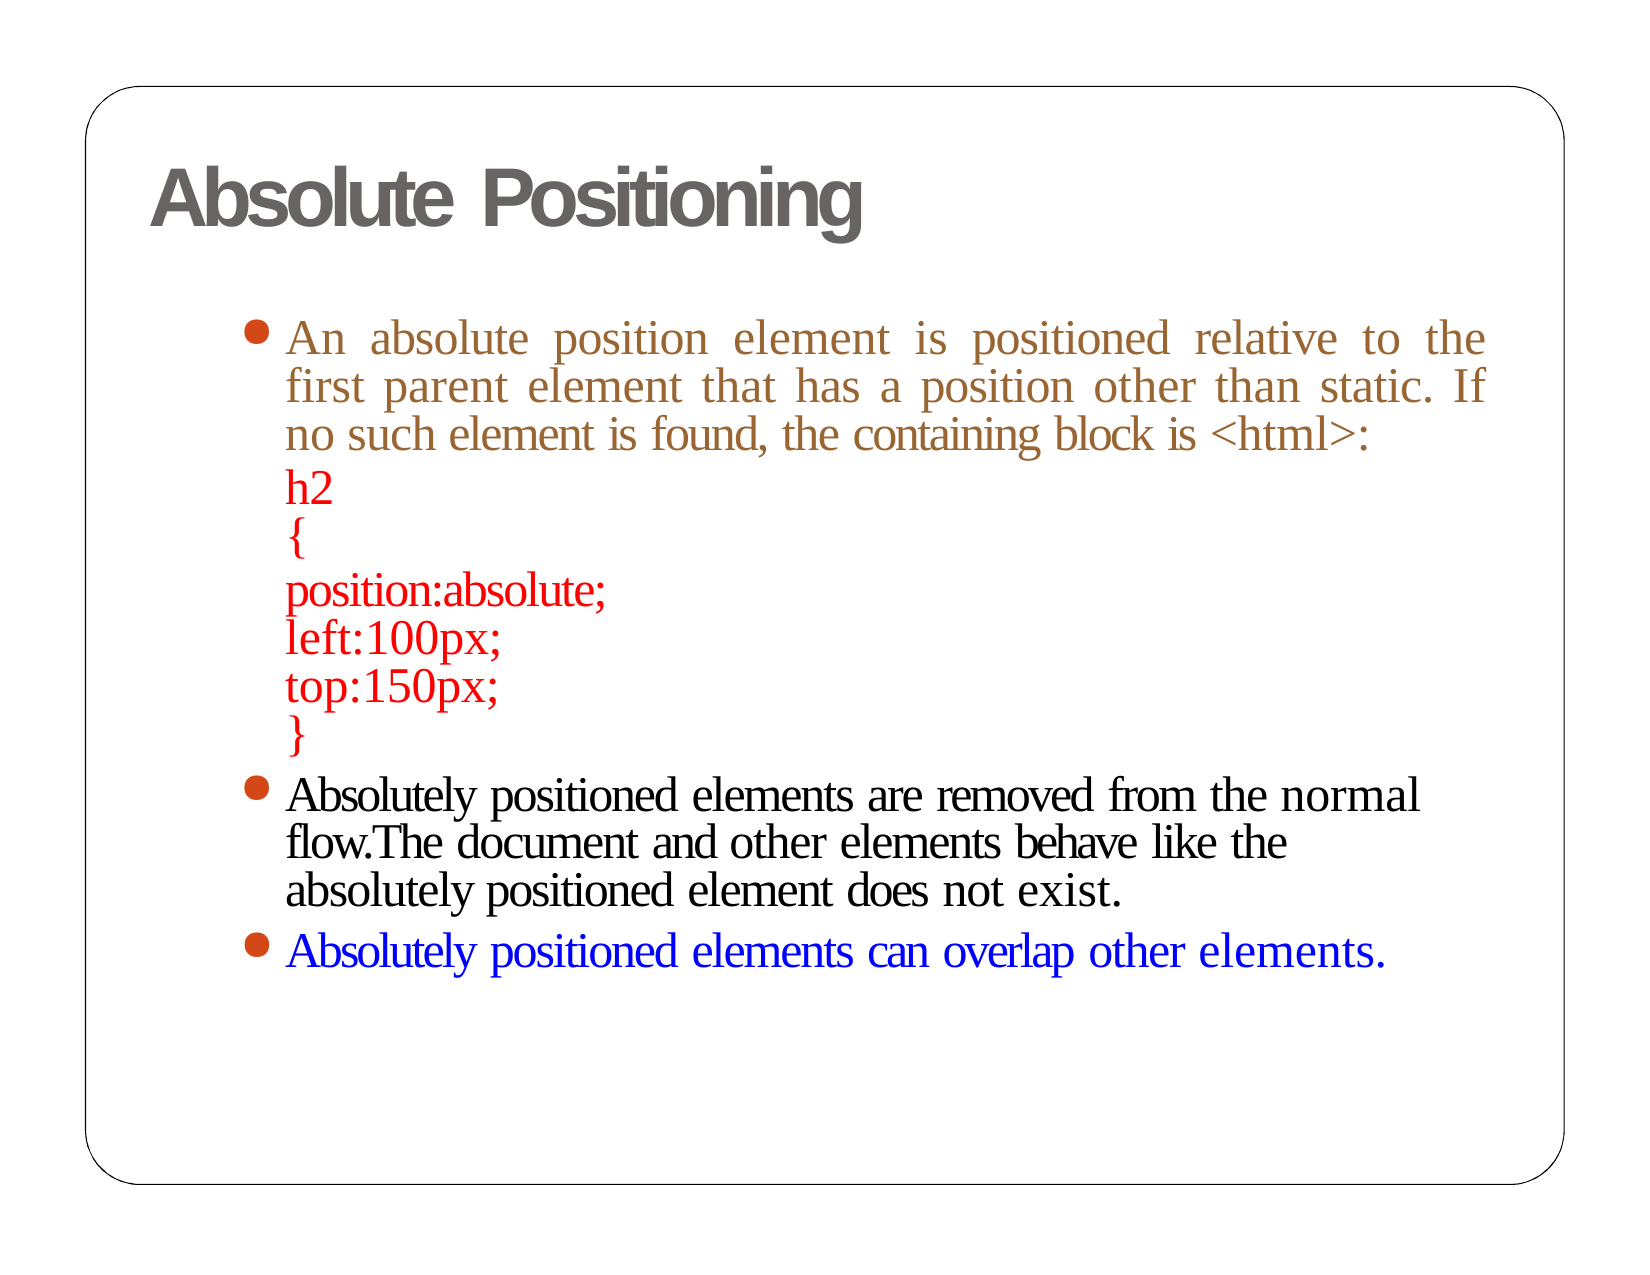

# Absolute Positioning
An absolute position element is positioned relative to the first parent element that has a position other than static. If no such element is found, the containing block is <html>:
h2
{
position:absolute; left:100px; top:150px;
}
Absolutely positioned elements are removed from the normal flow.The document and other elements behave like the absolutely positioned element does not exist.
Absolutely positioned elements can overlap other elements.
87
90